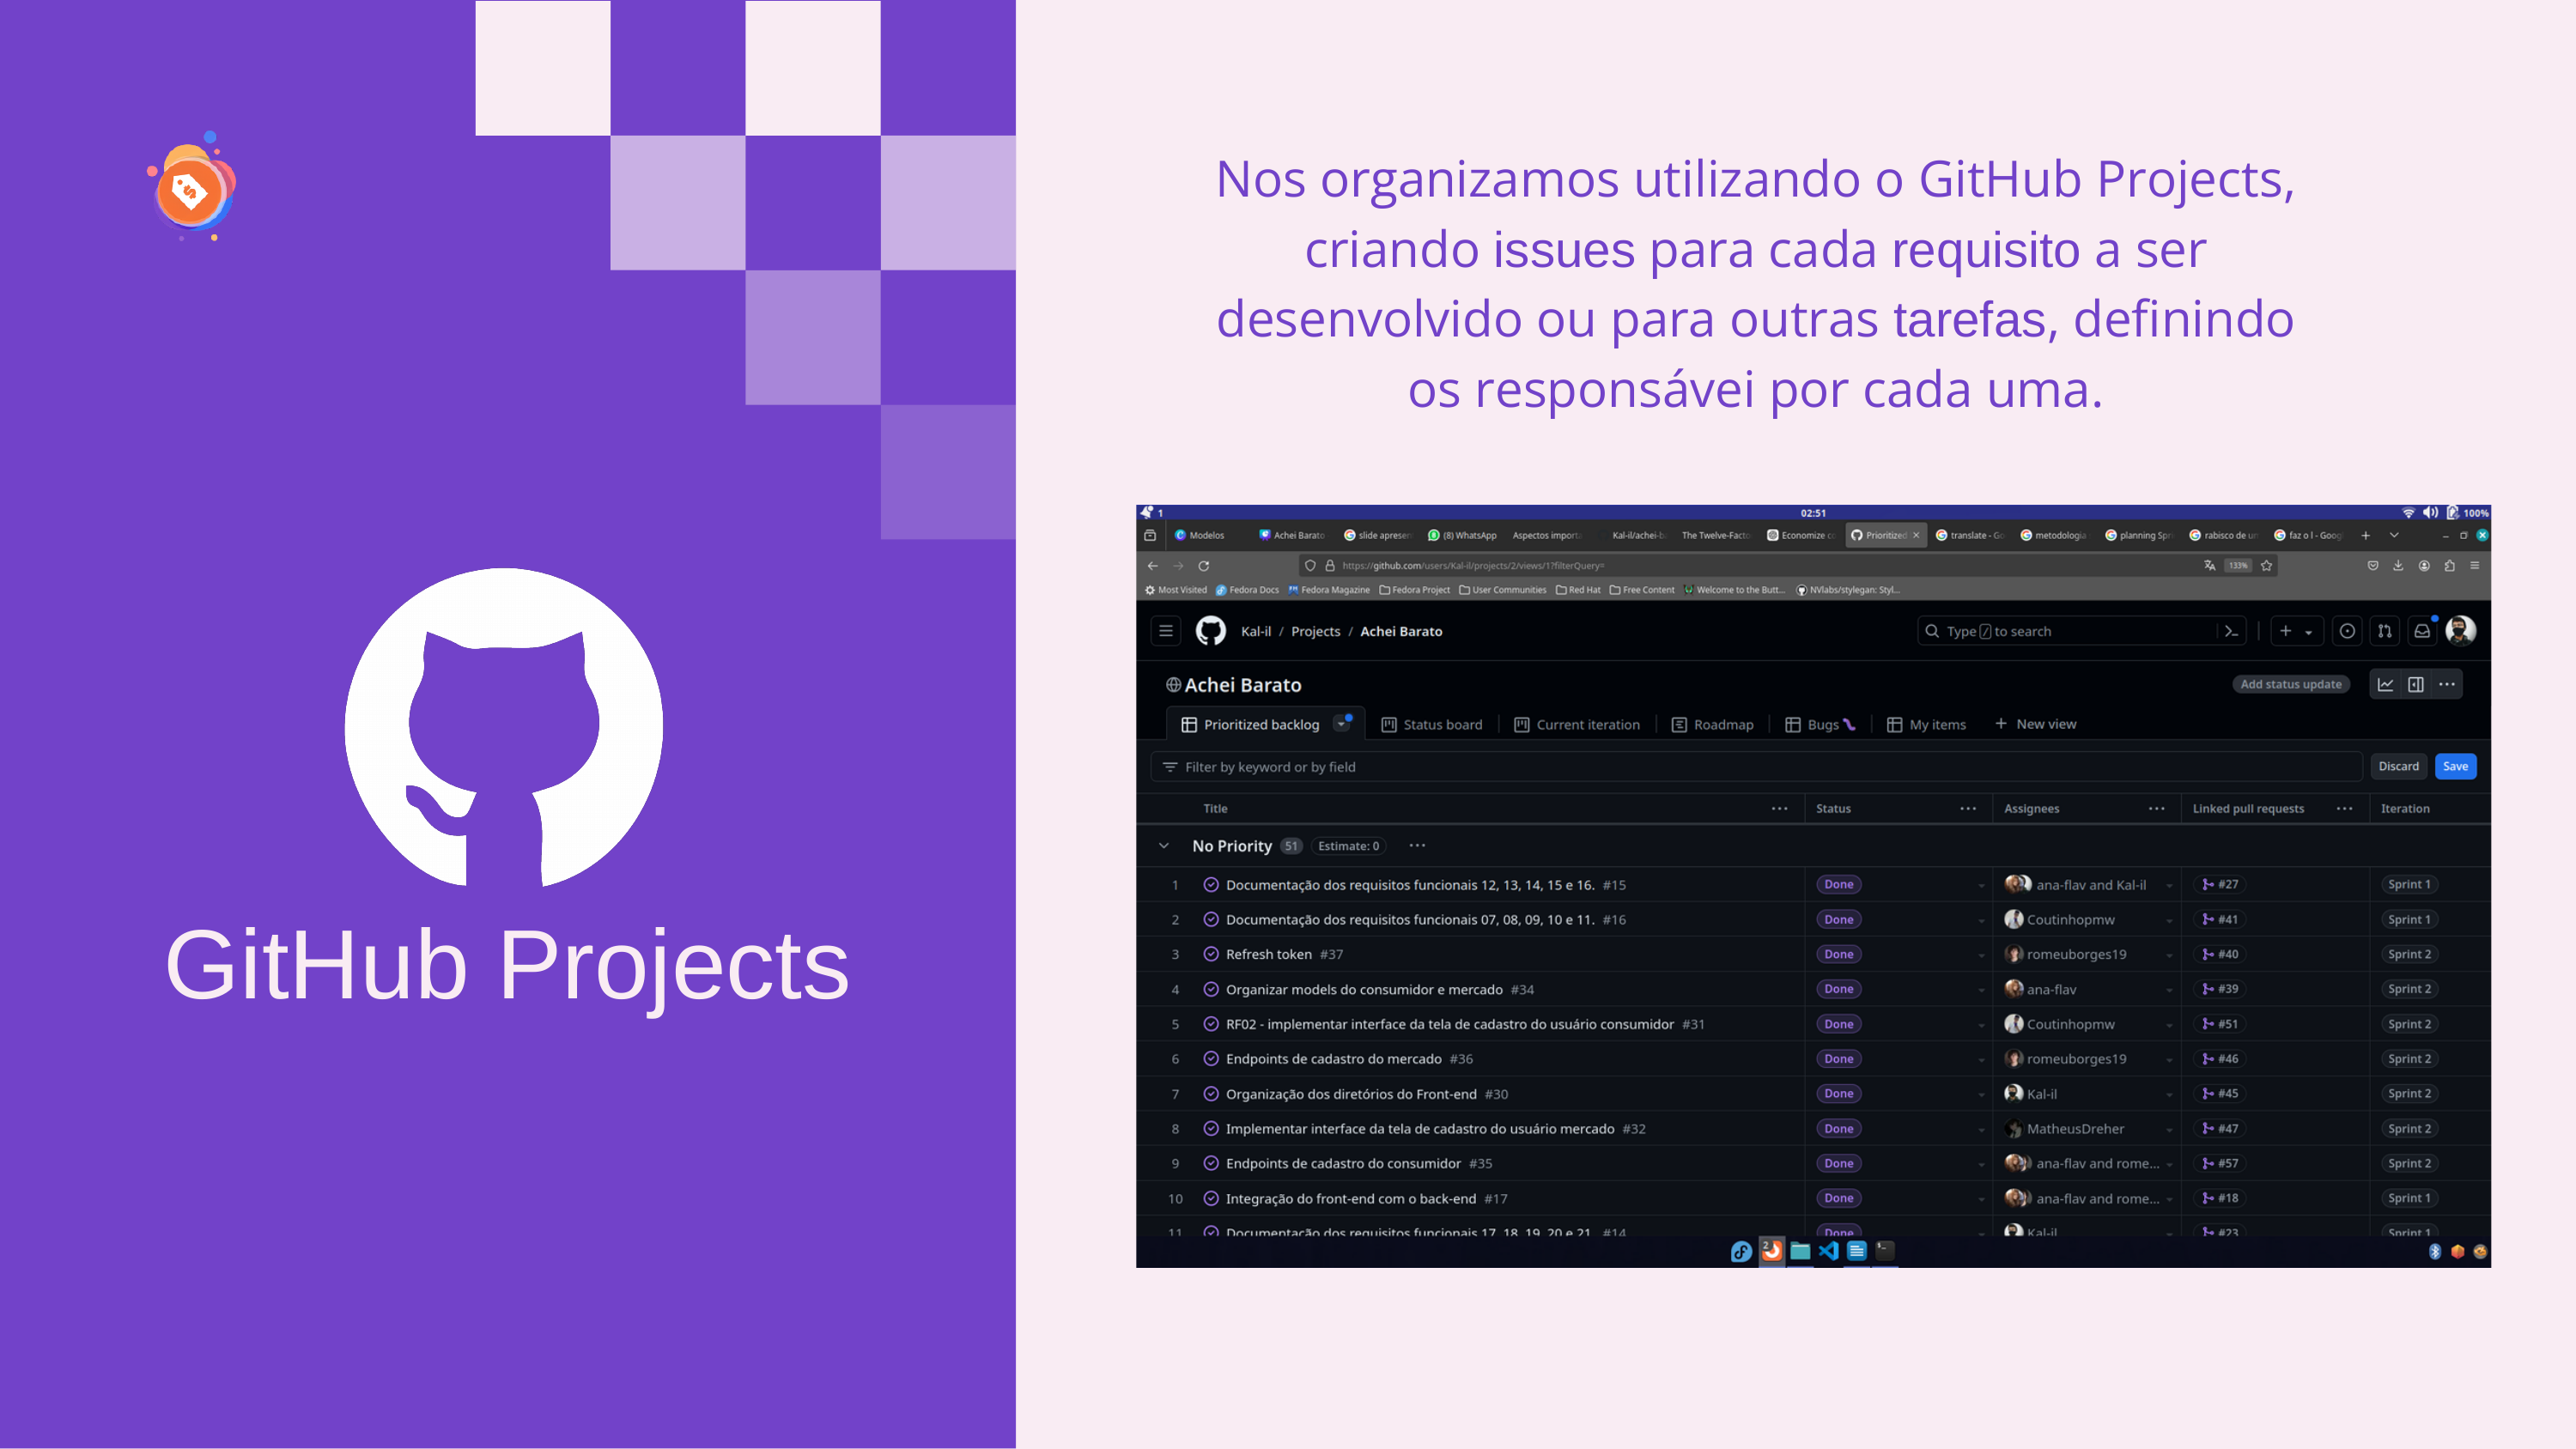

Nos organizamos utilizando o GitHub Projects, criando issues para cada requisito a ser desenvolvido ou para outras tarefas, definindo os responsávei por cada uma.

GitHub Projects